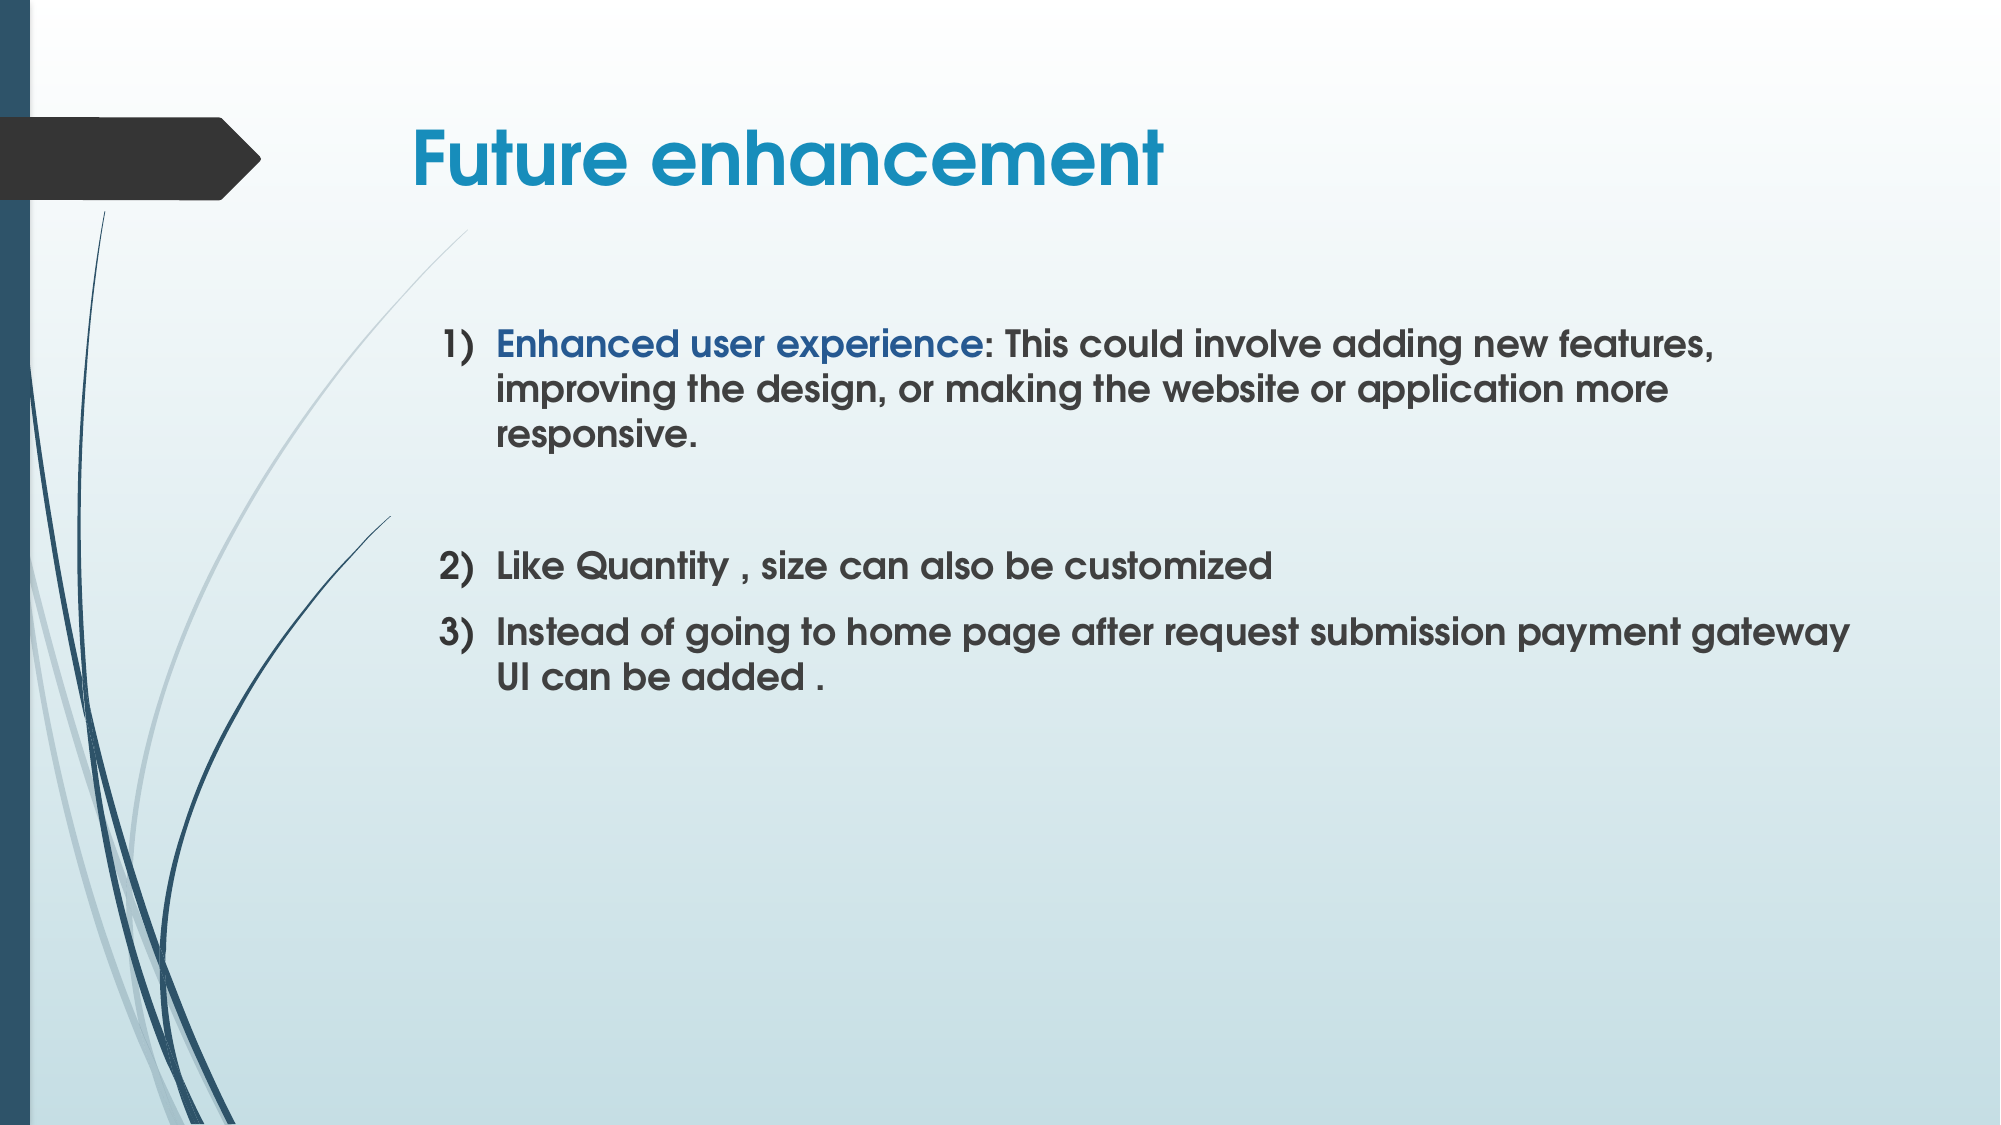

# Future enhancement
Enhanced user experience: This could involve adding new features, improving the design, or making the website or application more responsive.

Like Quantity , size can also be customized
Instead of going to home page after request submission payment gateway  UI can be added .